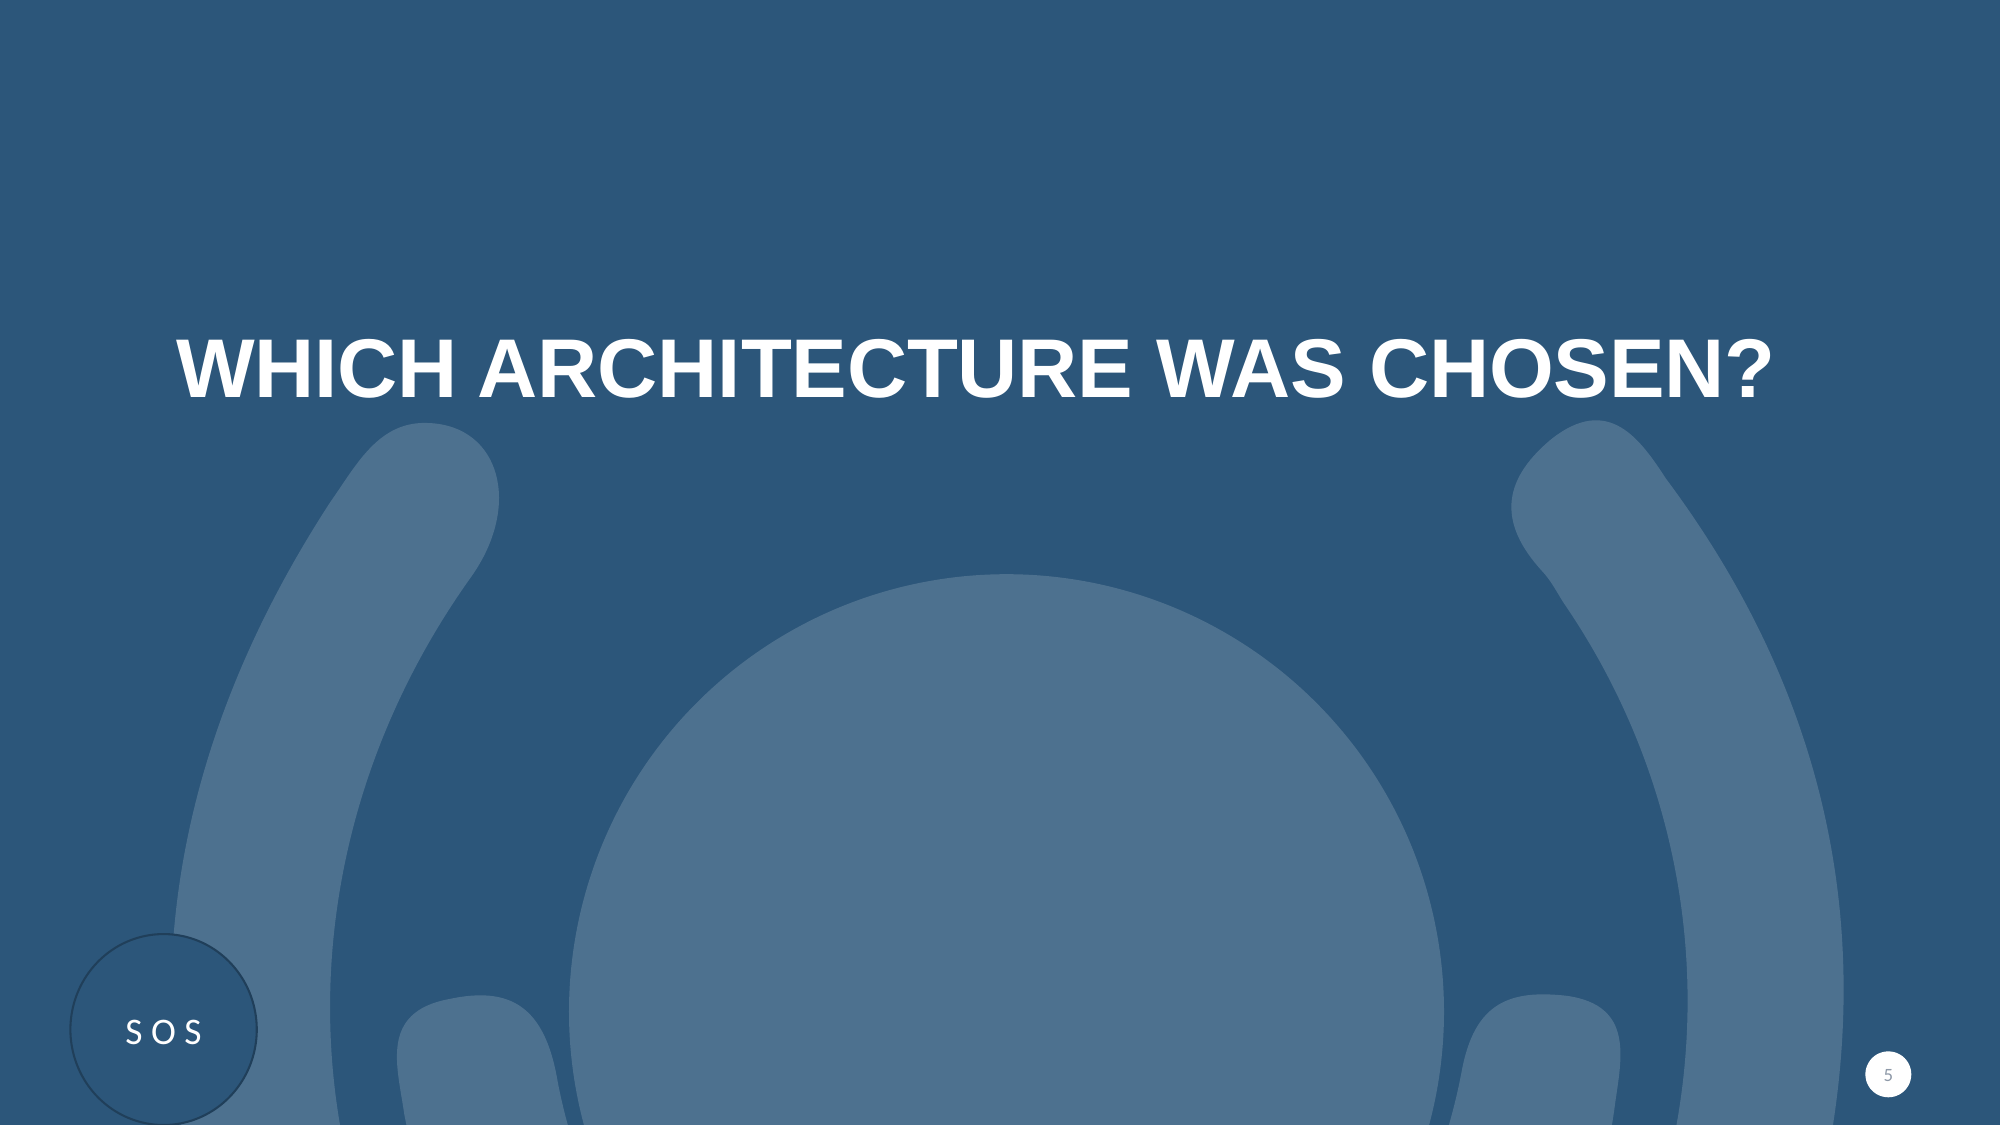

# Which architecture was chosen?
S O S
5